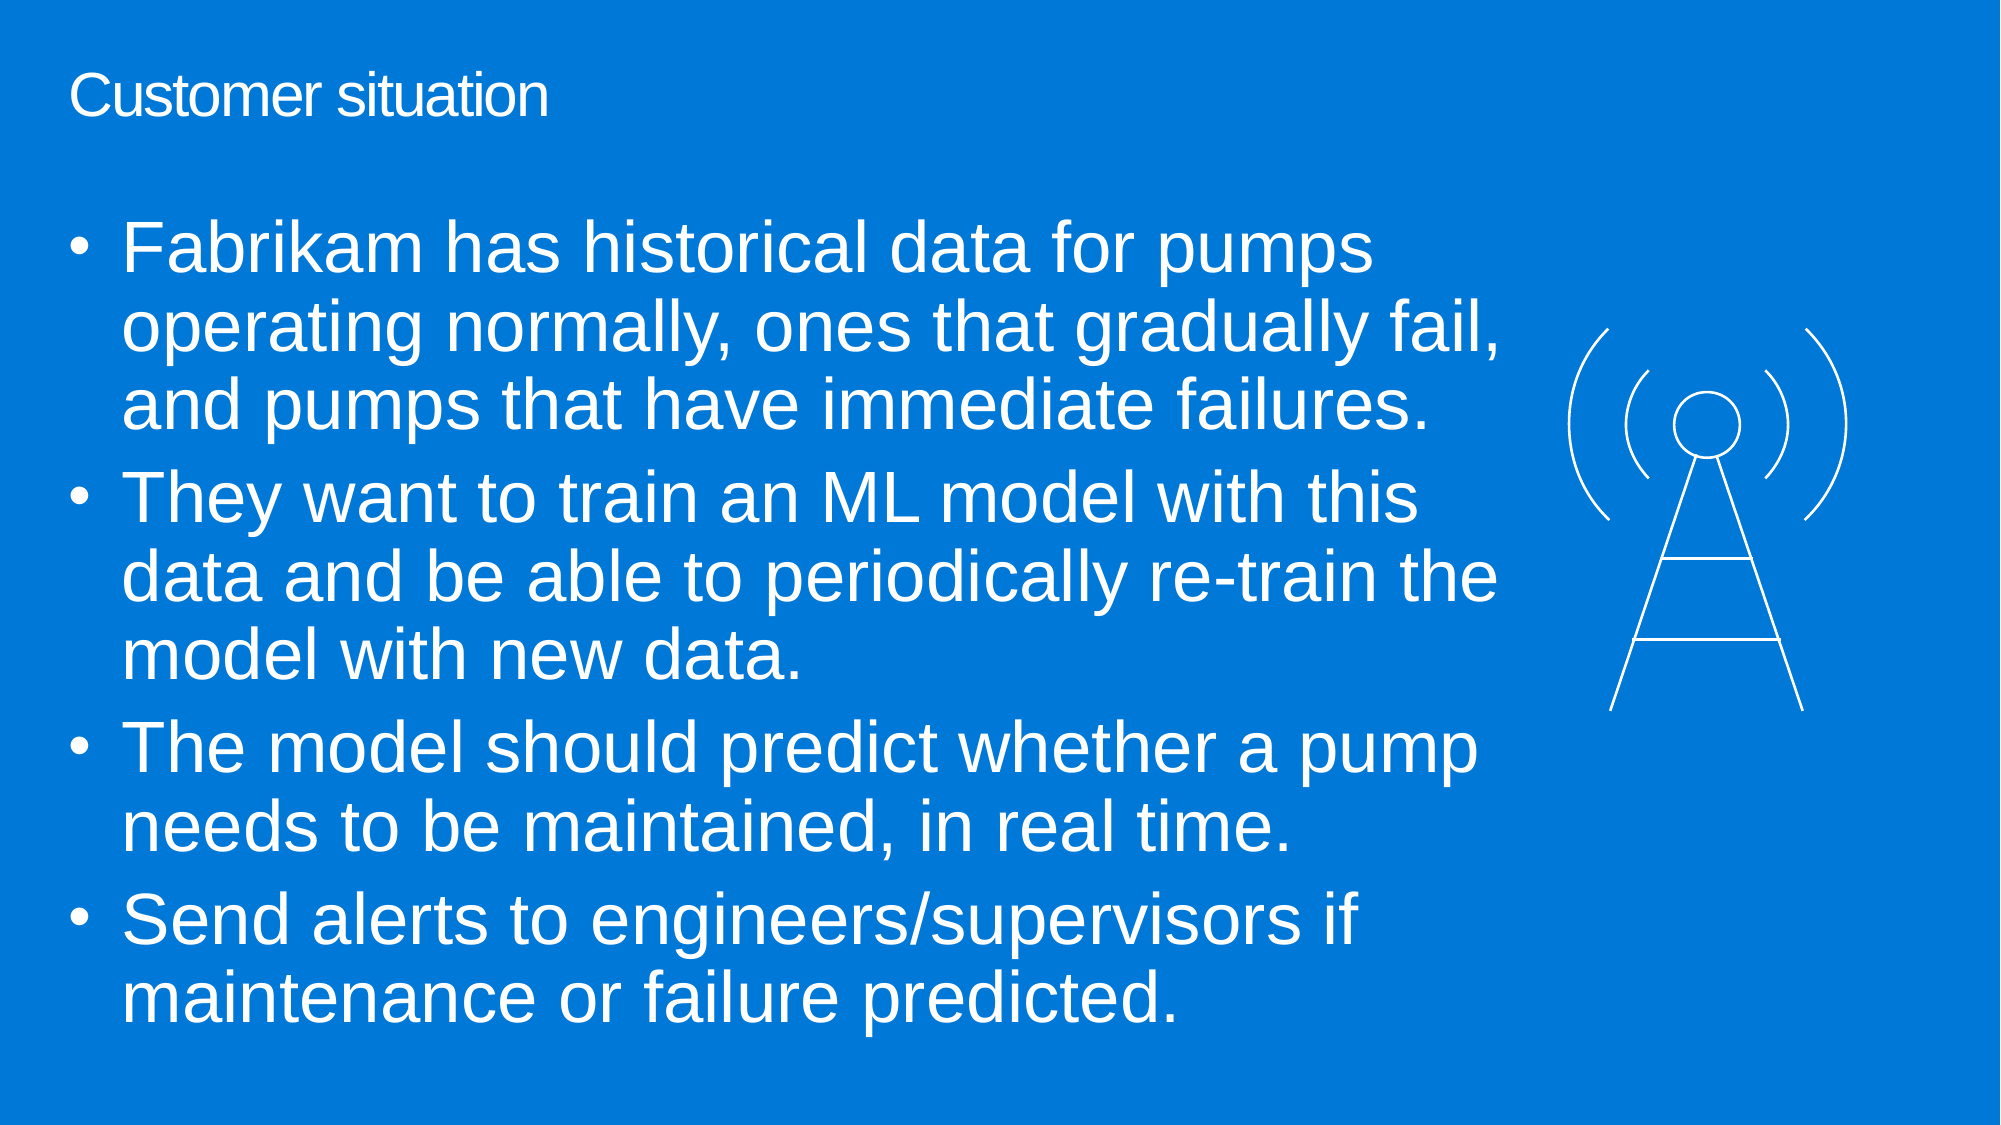

# Customer situation
Fabrikam has historical data for pumps operating normally, ones that gradually fail, and pumps that have immediate failures.
They want to train an ML model with this data and be able to periodically re-train the model with new data.
The model should predict whether a pump needs to be maintained, in real time.
Send alerts to engineers/supervisors if maintenance or failure predicted.